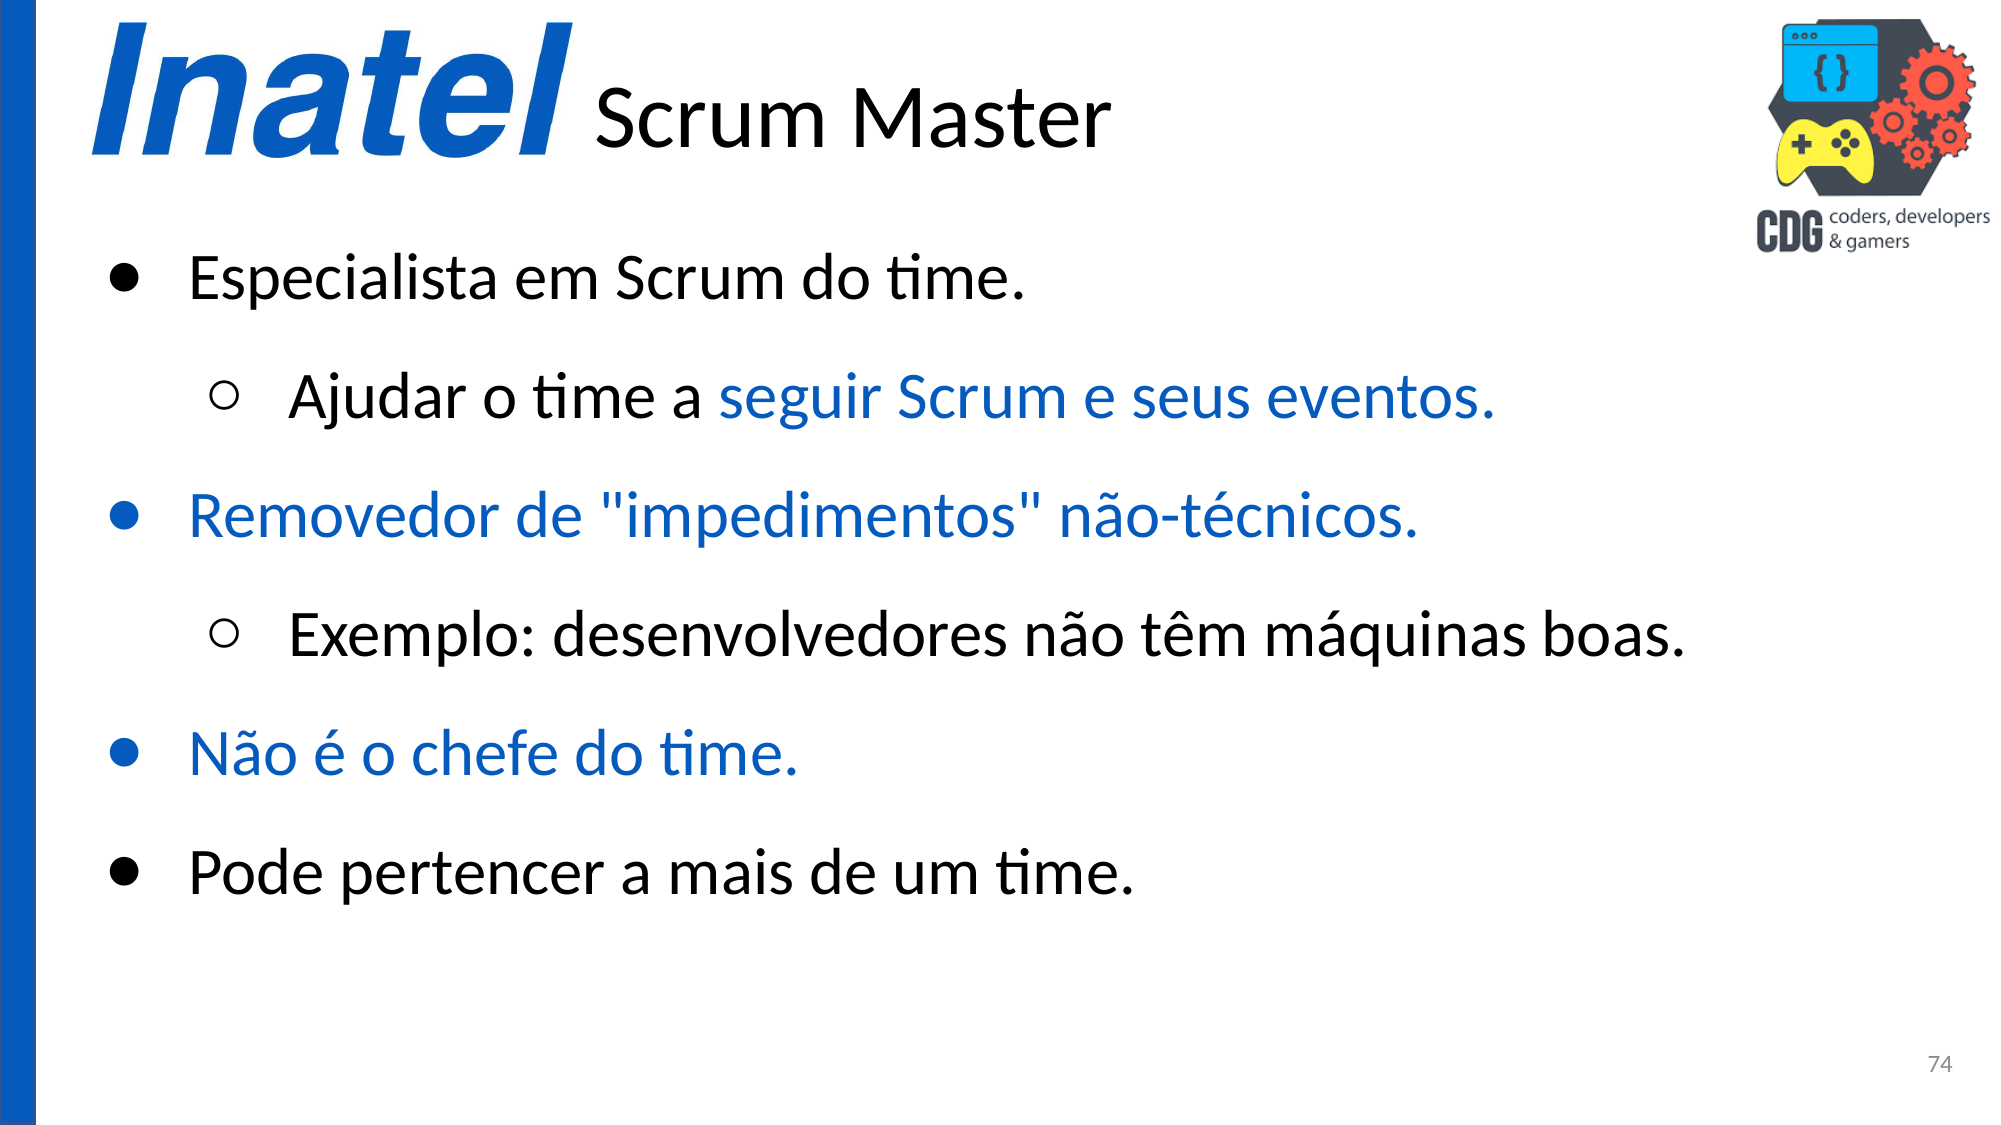

# Scrum Master
Especialista em Scrum do time.
Ajudar o time a seguir Scrum e seus eventos.
Removedor de "impedimentos" não-técnicos.
Exemplo: desenvolvedores não têm máquinas boas.
Não é o chefe do time.
Pode pertencer a mais de um time.

74